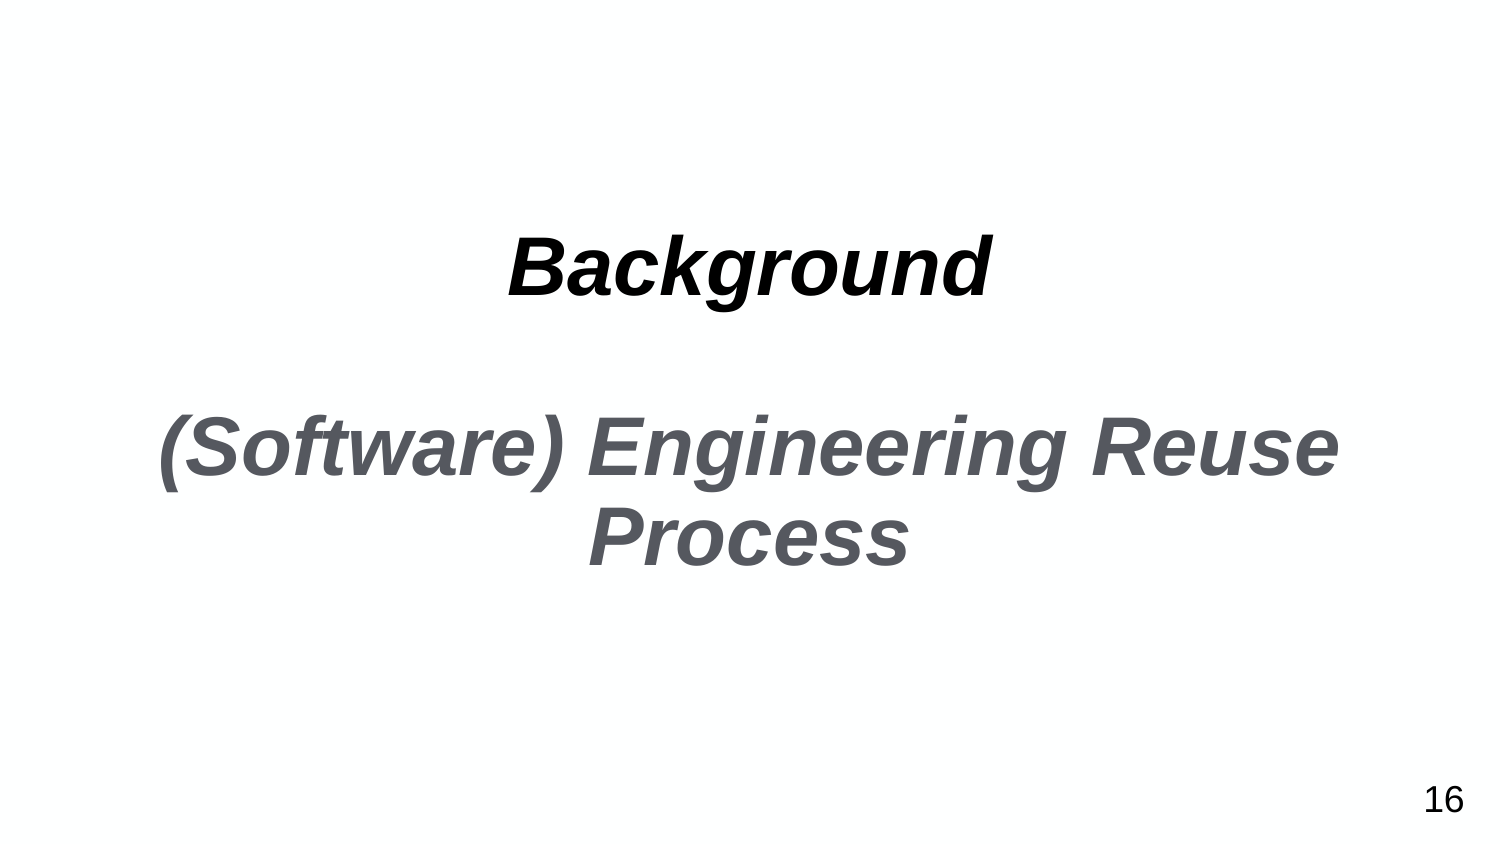

# Background

(Software) Engineering Reuse Process

16